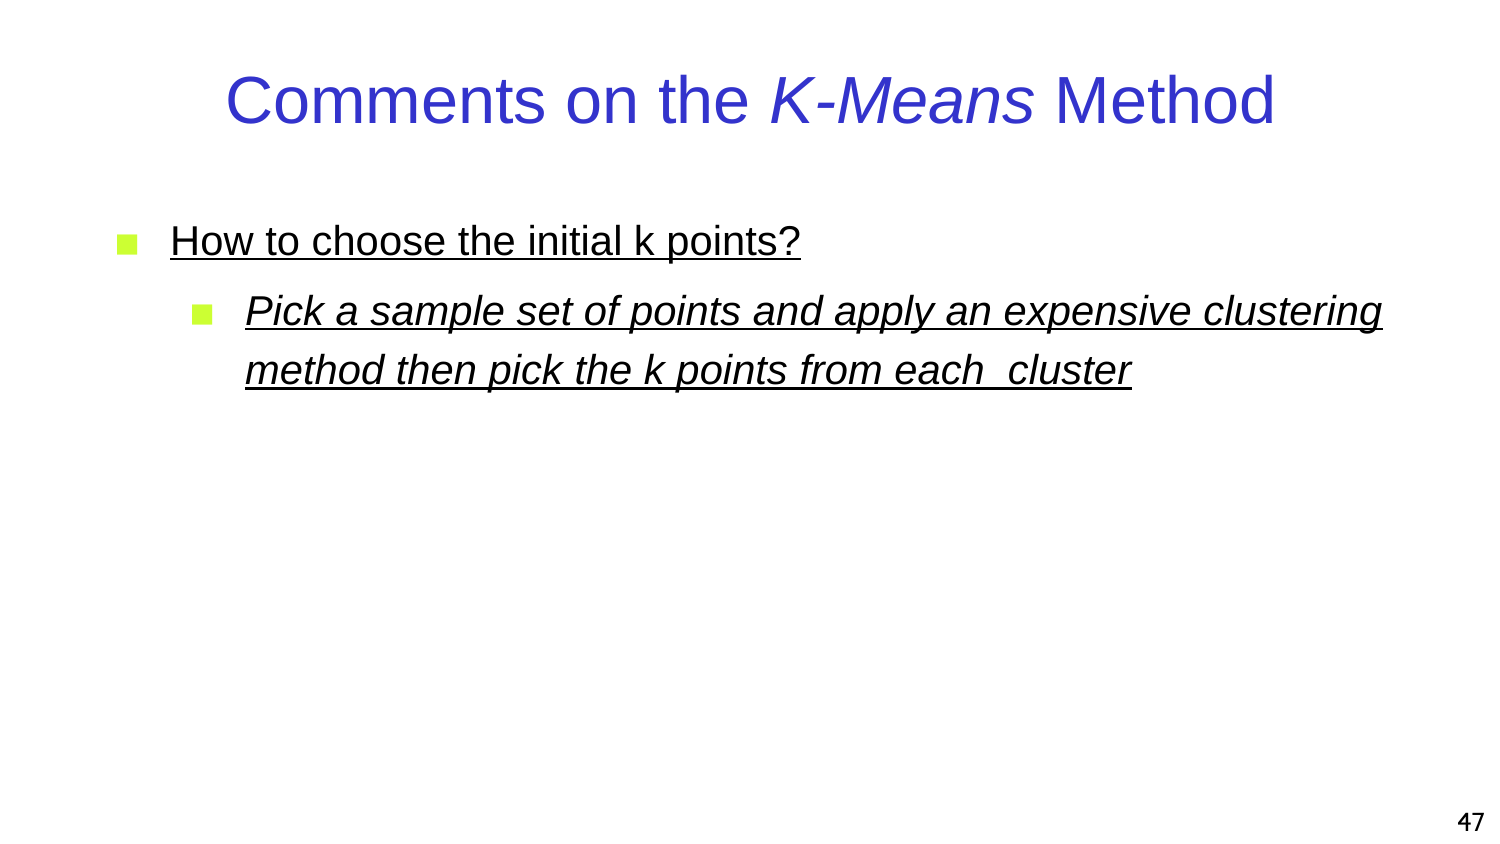

Comments on the K-Means Method
How to choose the initial k points?
Pick a sample set of points and apply an expensive clustering method then pick the k points from each  cluster
47